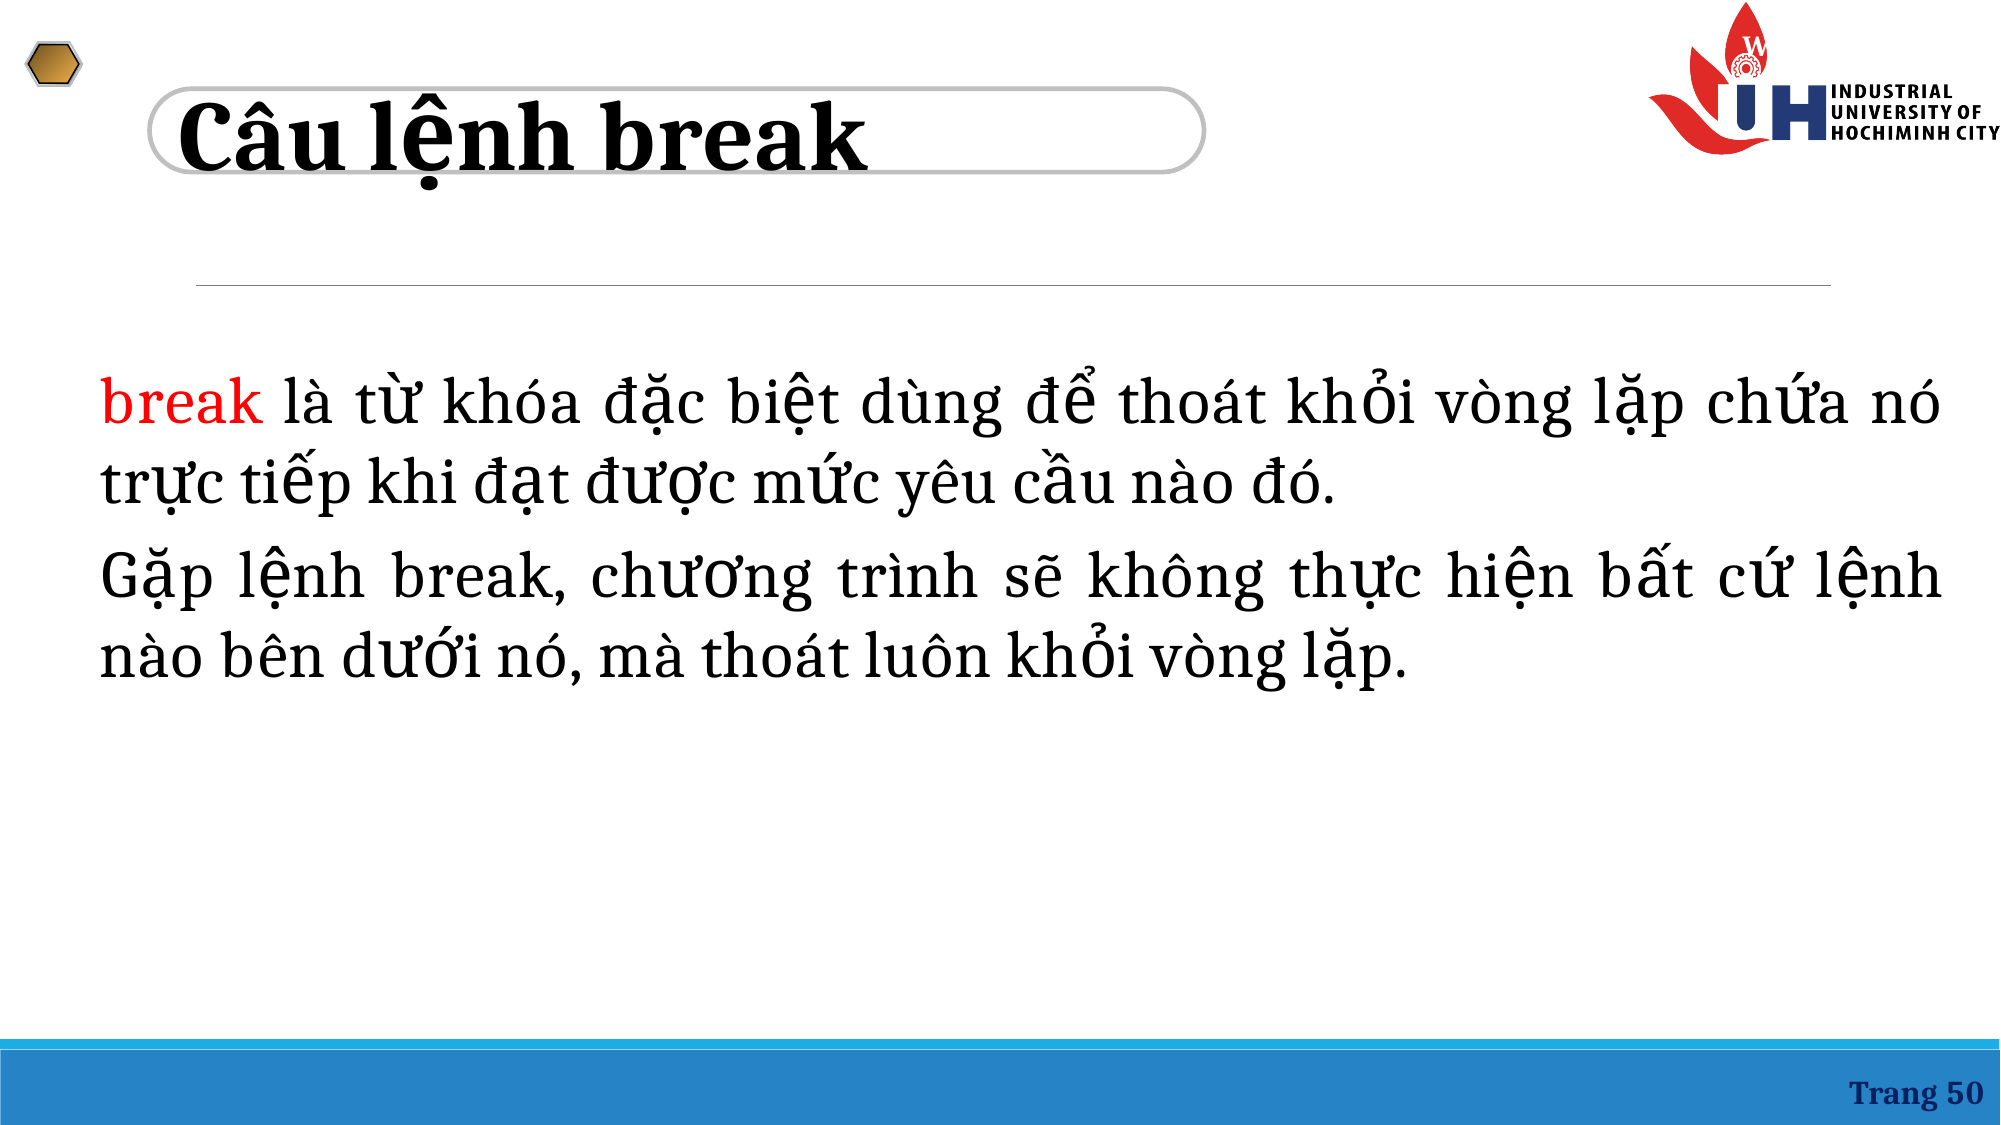

Câu lệnh break
break là từ khóa đặc biệt dùng để thoát khỏi vòng lặp chứa nó trực tiếp khi đạt được mức yêu cầu nào đó.
Gặp lệnh break, chương trình sẽ không thực hiện bất cứ lệnh nào bên dưới nó, mà thoát luôn khỏi vòng lặp.

Trang 50